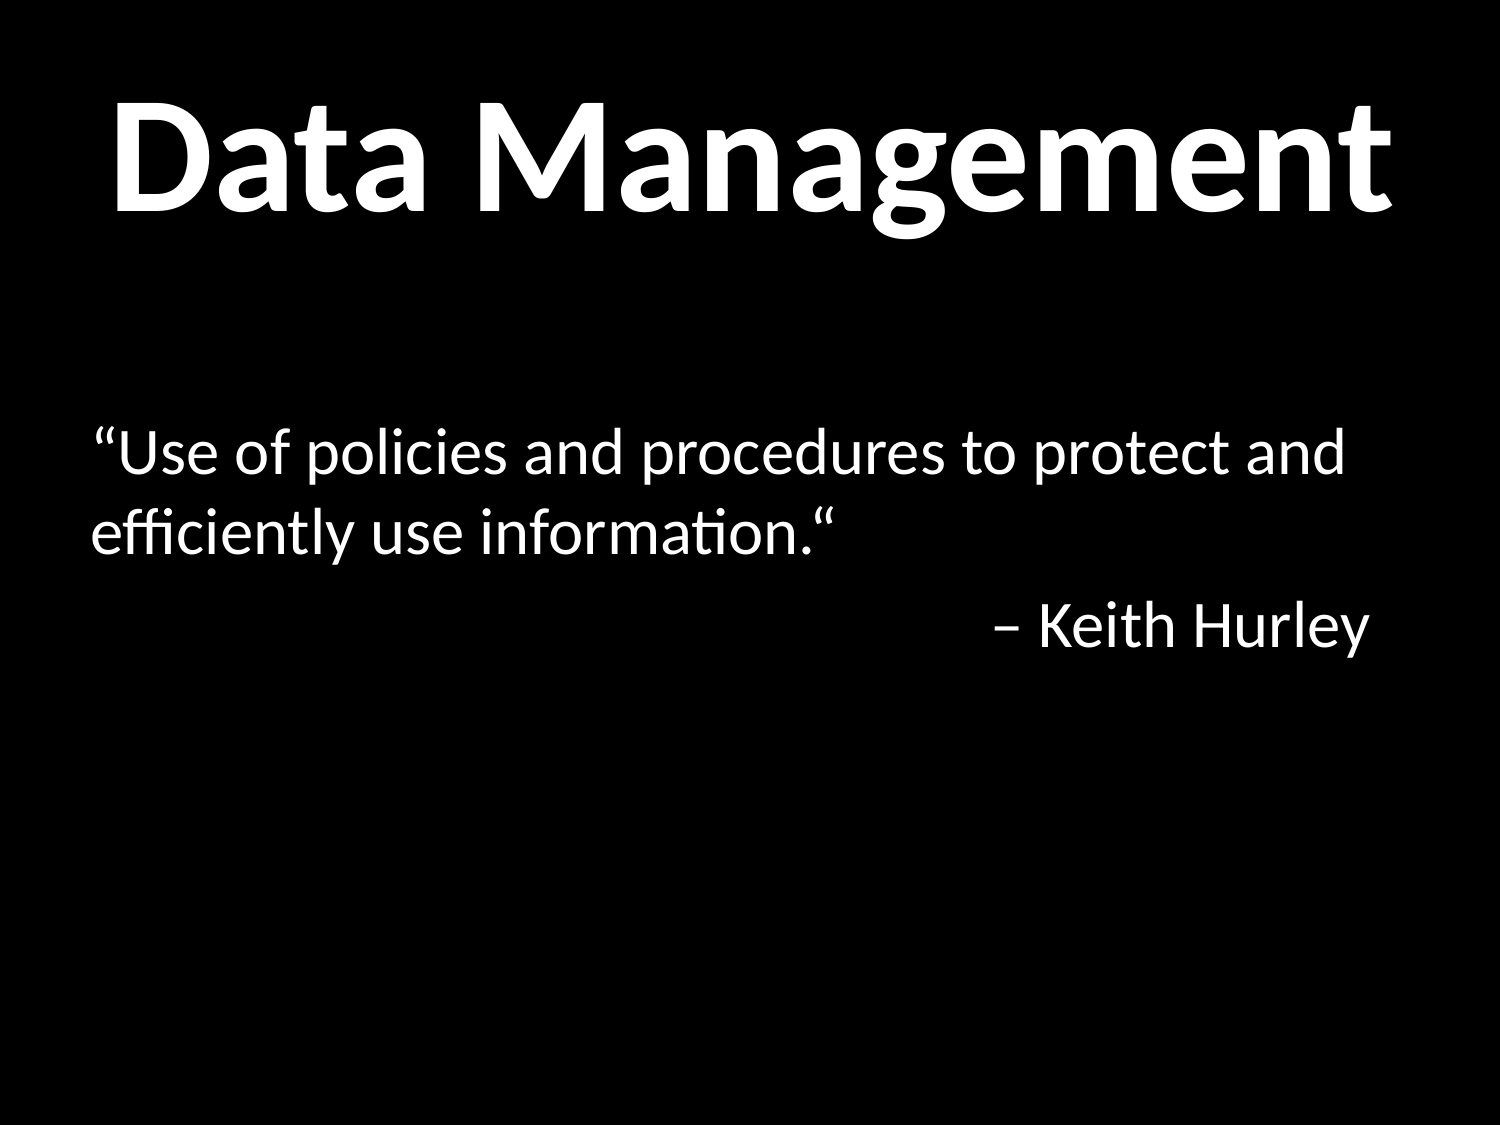

Data Management
“Use of policies and procedures to protect and efficiently use information.“
						– Keith Hurley